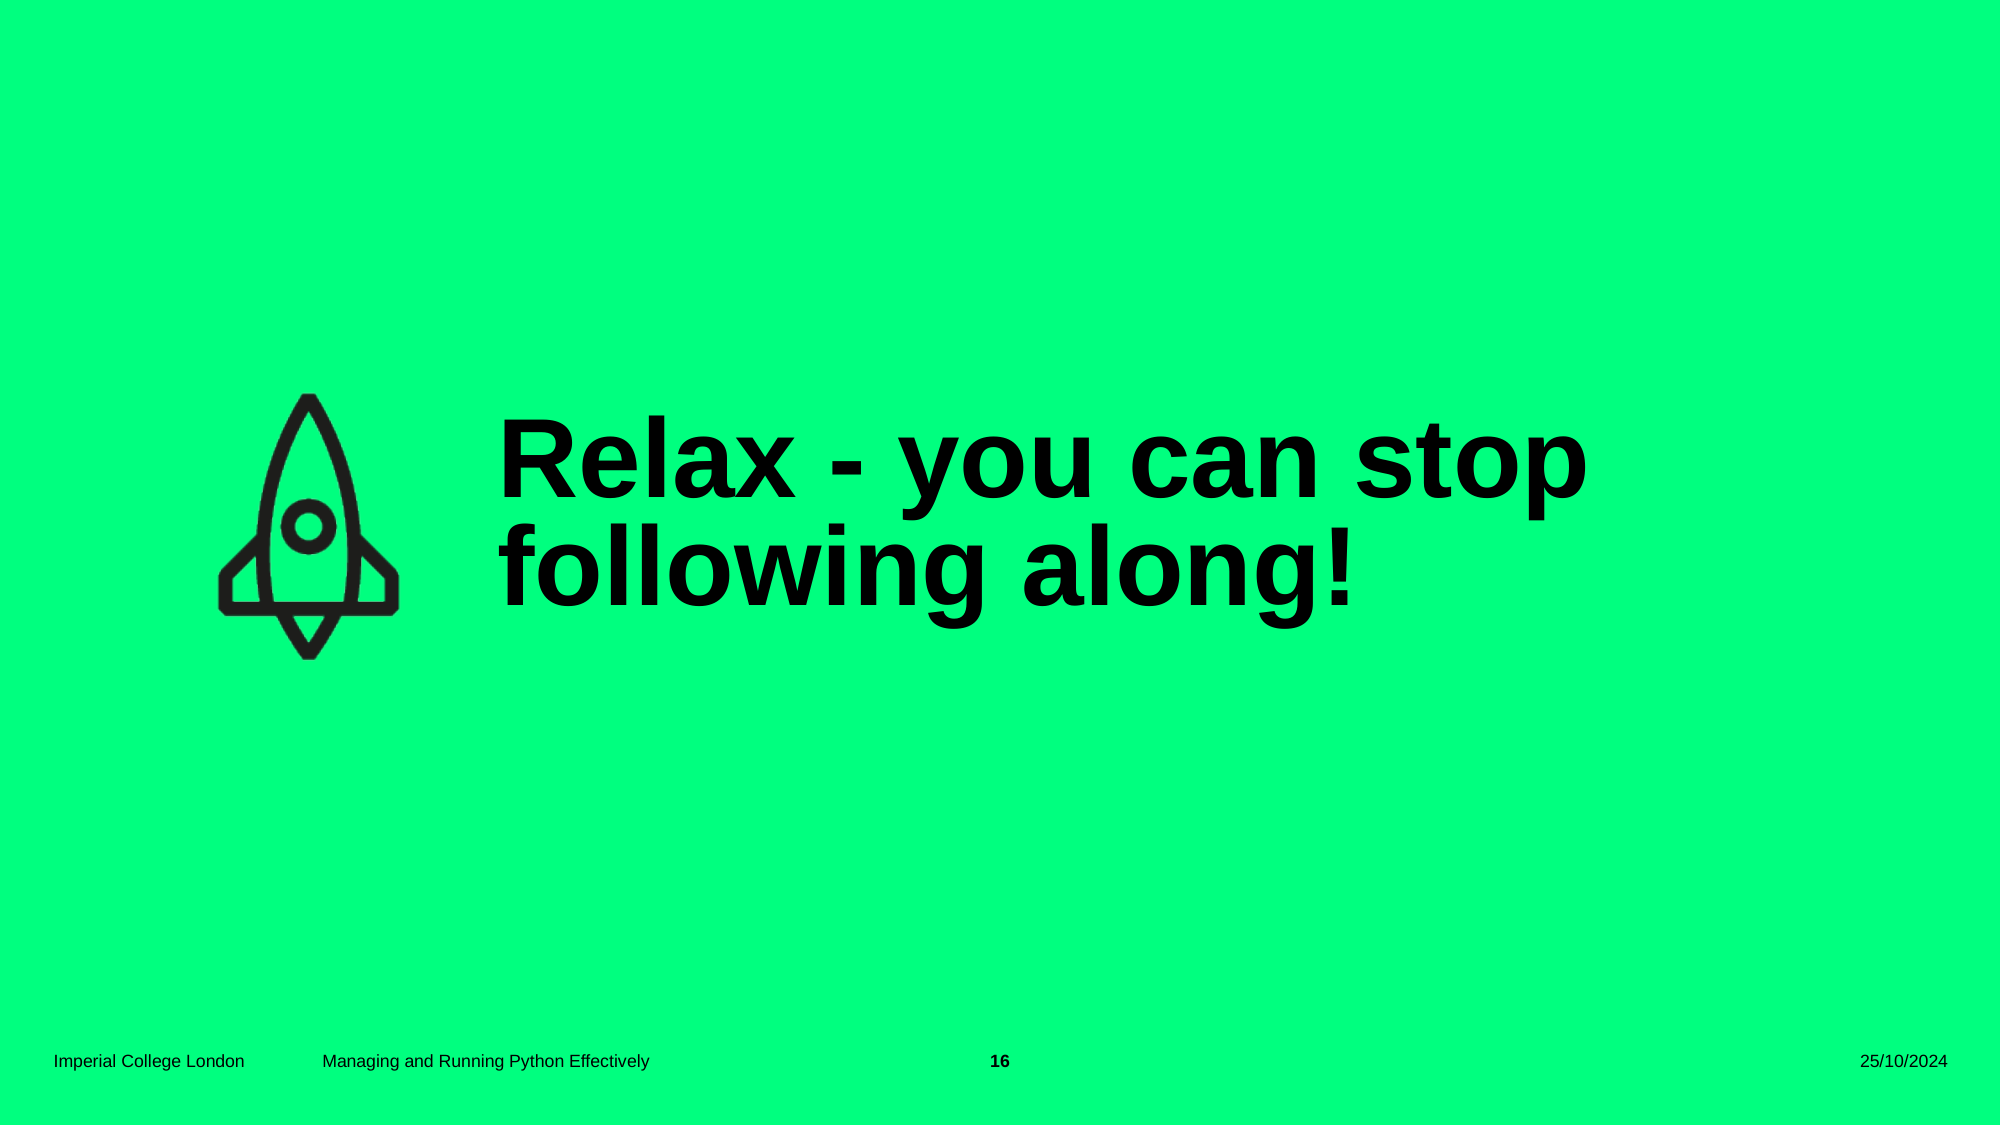

# Relax - you can stop following along!
Managing and Running Python Effectively
16
25/10/2024